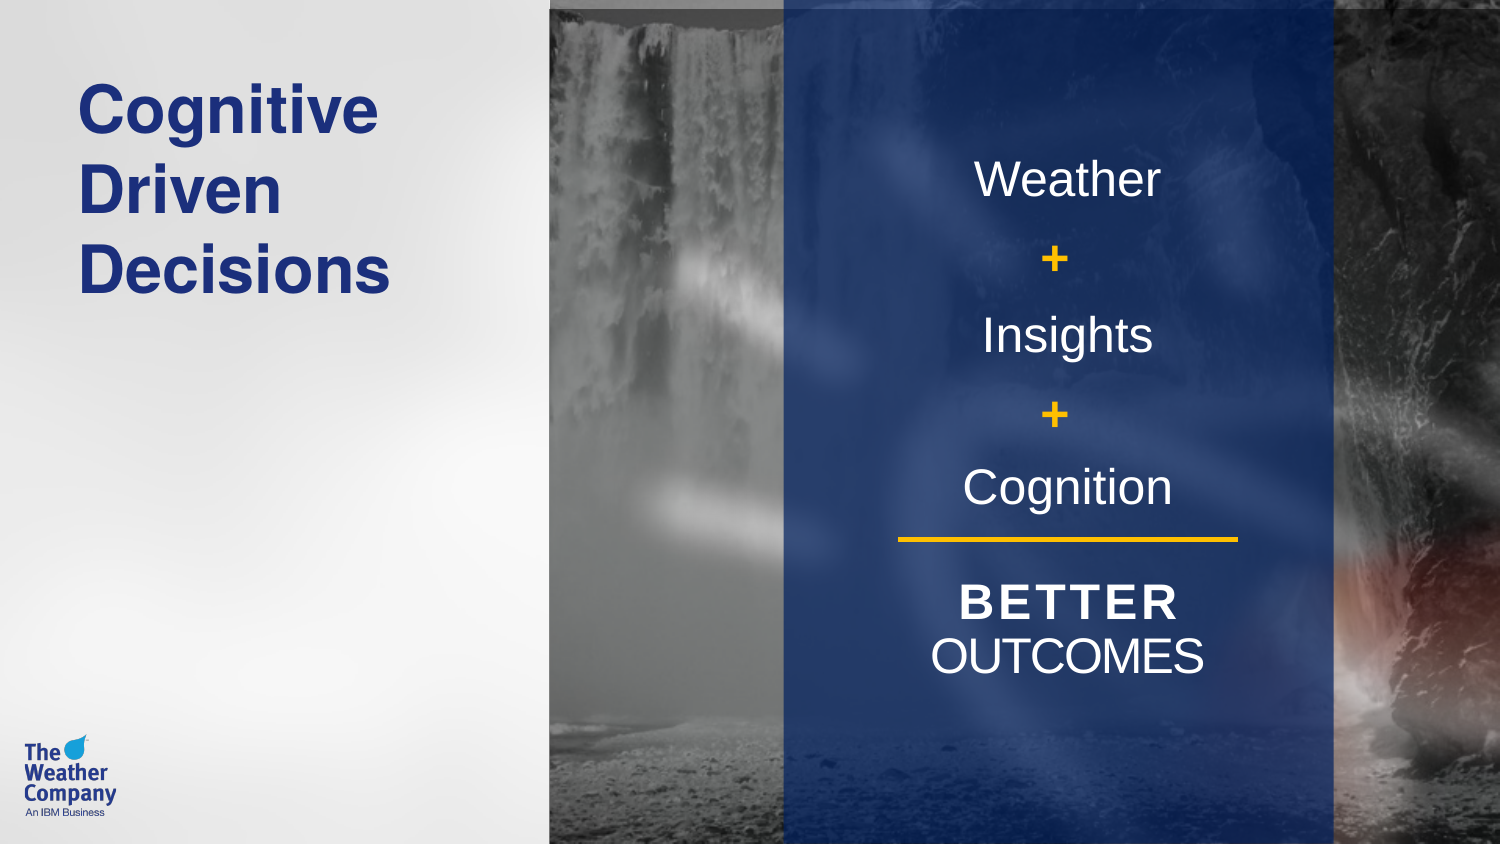

Cognitive Driven Decisions
Weather

+
Insights
+
Cognition
BETTER
OUTCOMES